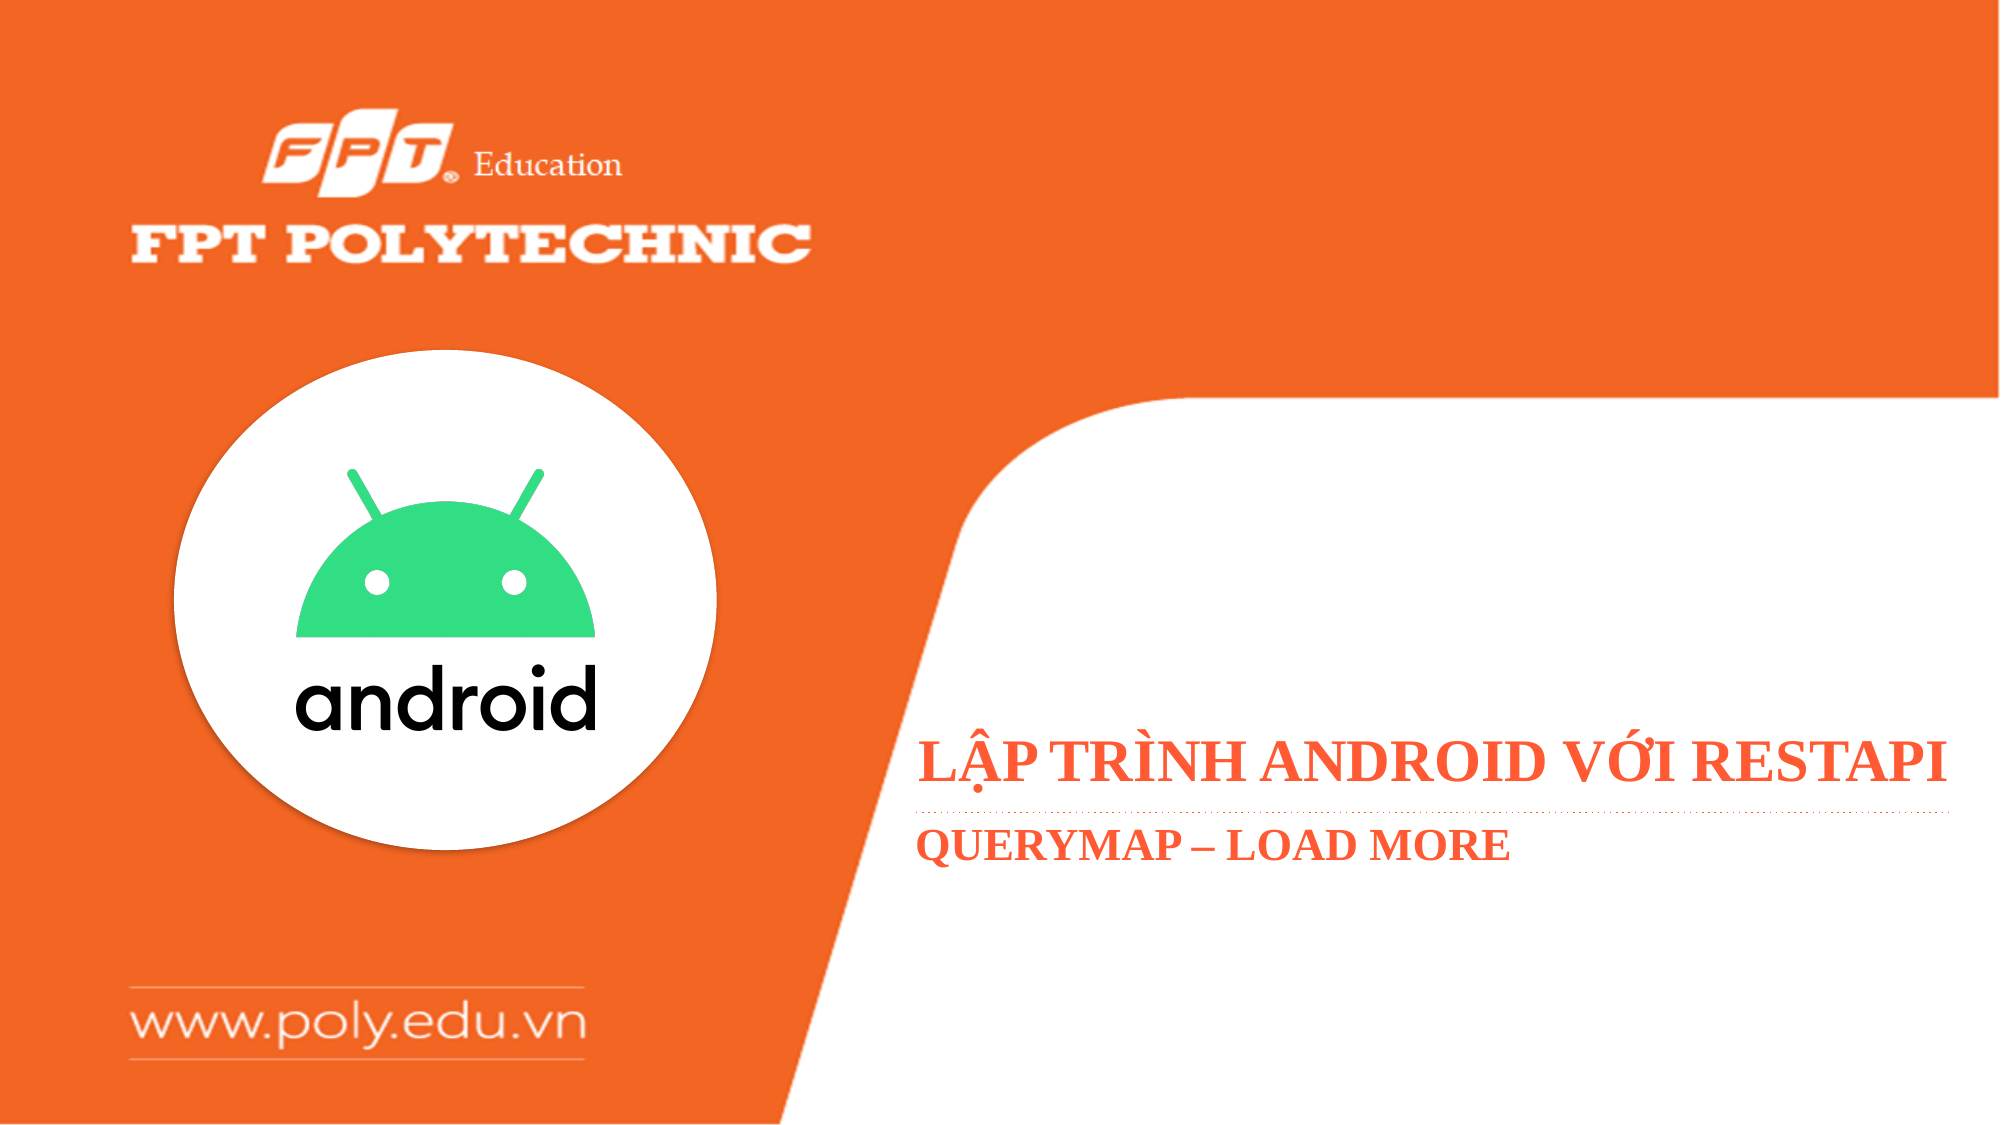

# LẬP TRÌNH ANDROID VỚI RESTAPI
querymap – load more